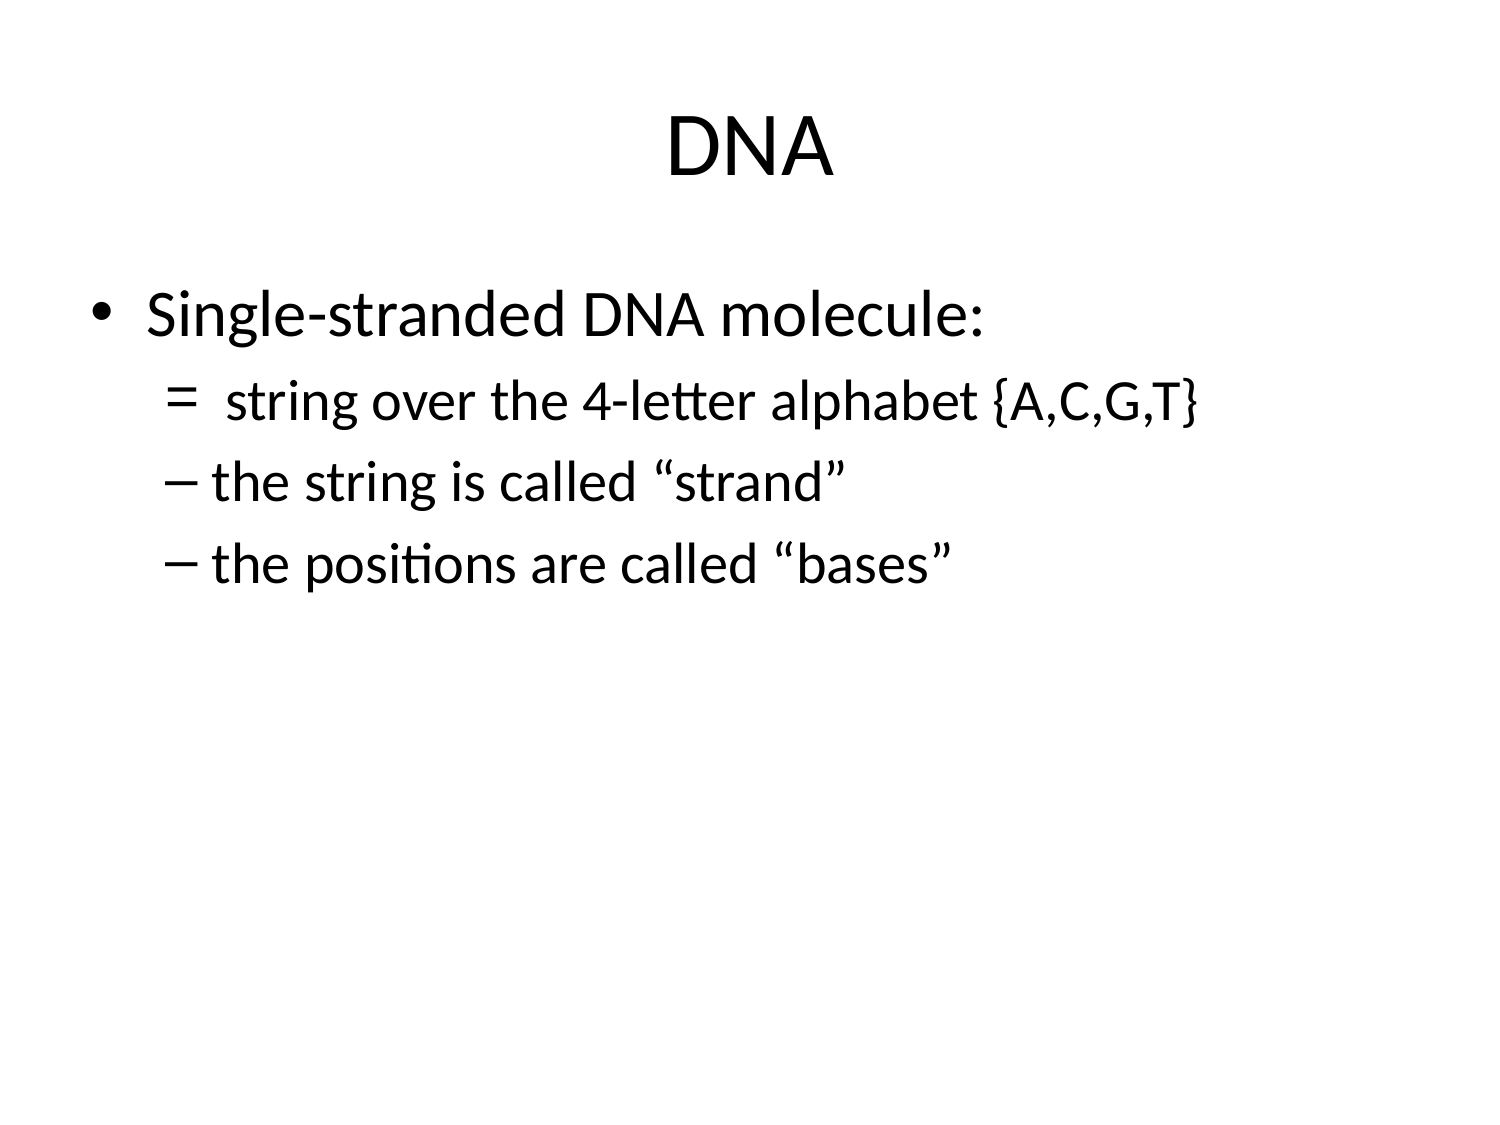

# DNA
Single-stranded DNA molecule:
 string over the 4-letter alphabet {A,C,G,T}
the string is called “strand”
the positions are called “bases”